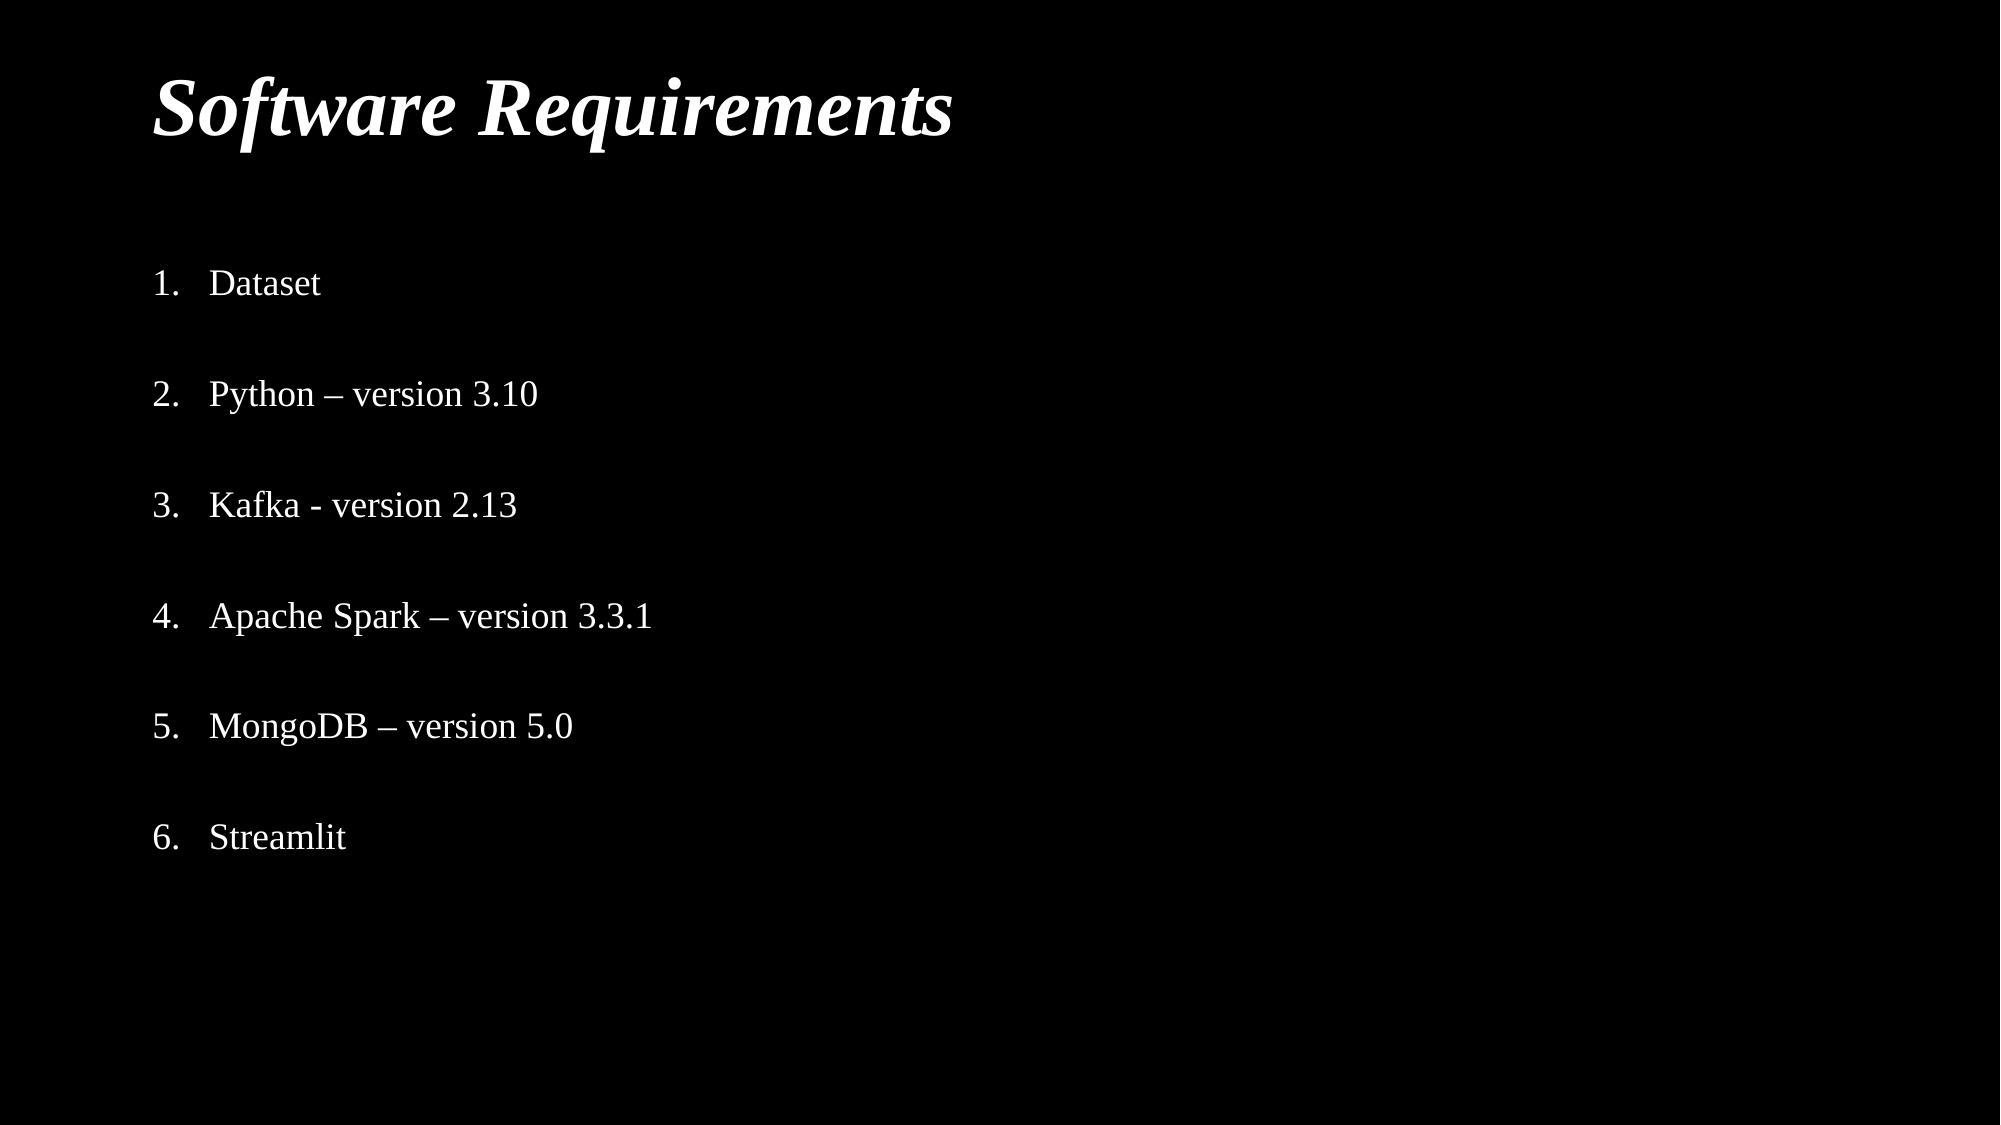

# Software Requirements
Dataset
Python – version 3.10
Kafka - version 2.13
Apache Spark – version 3.3.1
MongoDB – version 5.0
Streamlit